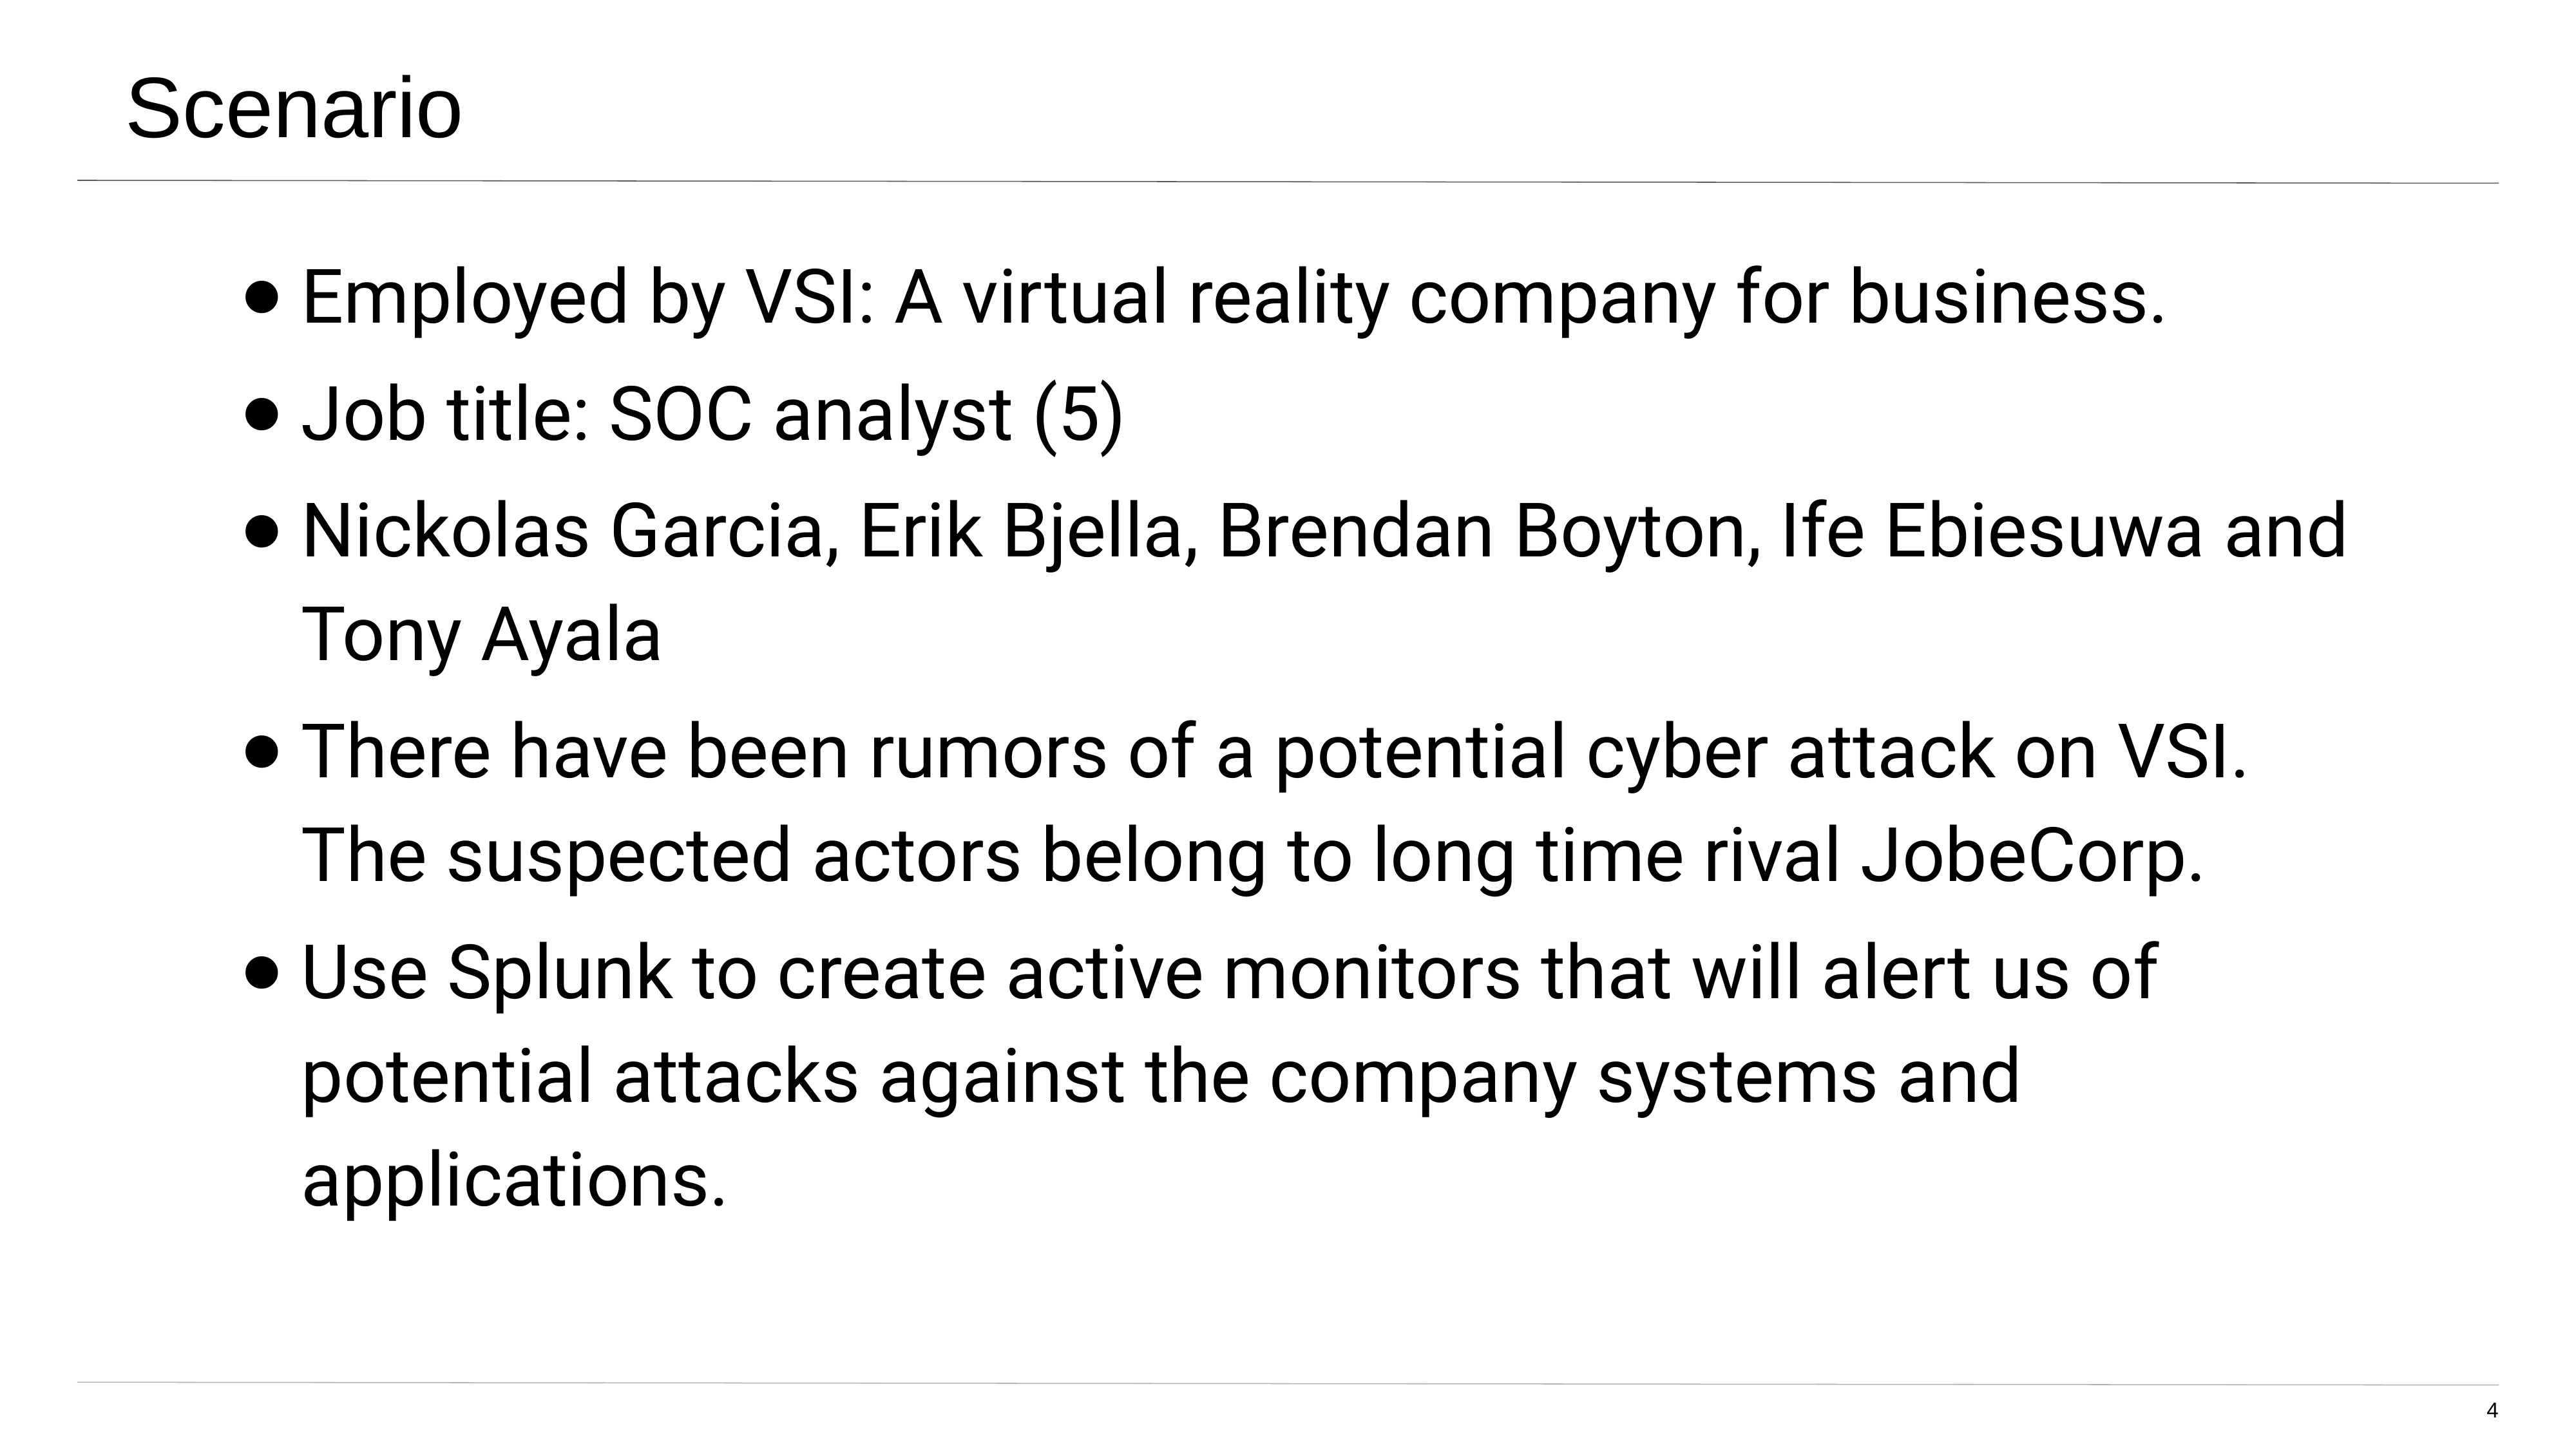

# Scenario
Employed by VSI: A virtual reality company for business.
Job title: SOC analyst (5)
Nickolas Garcia, Erik Bjella, Brendan Boyton, Ife Ebiesuwa and Tony Ayala
There have been rumors of a potential cyber attack on VSI. The suspected actors belong to long time rival JobeCorp.
Use Splunk to create active monitors that will alert us of potential attacks against the company systems and applications.
4